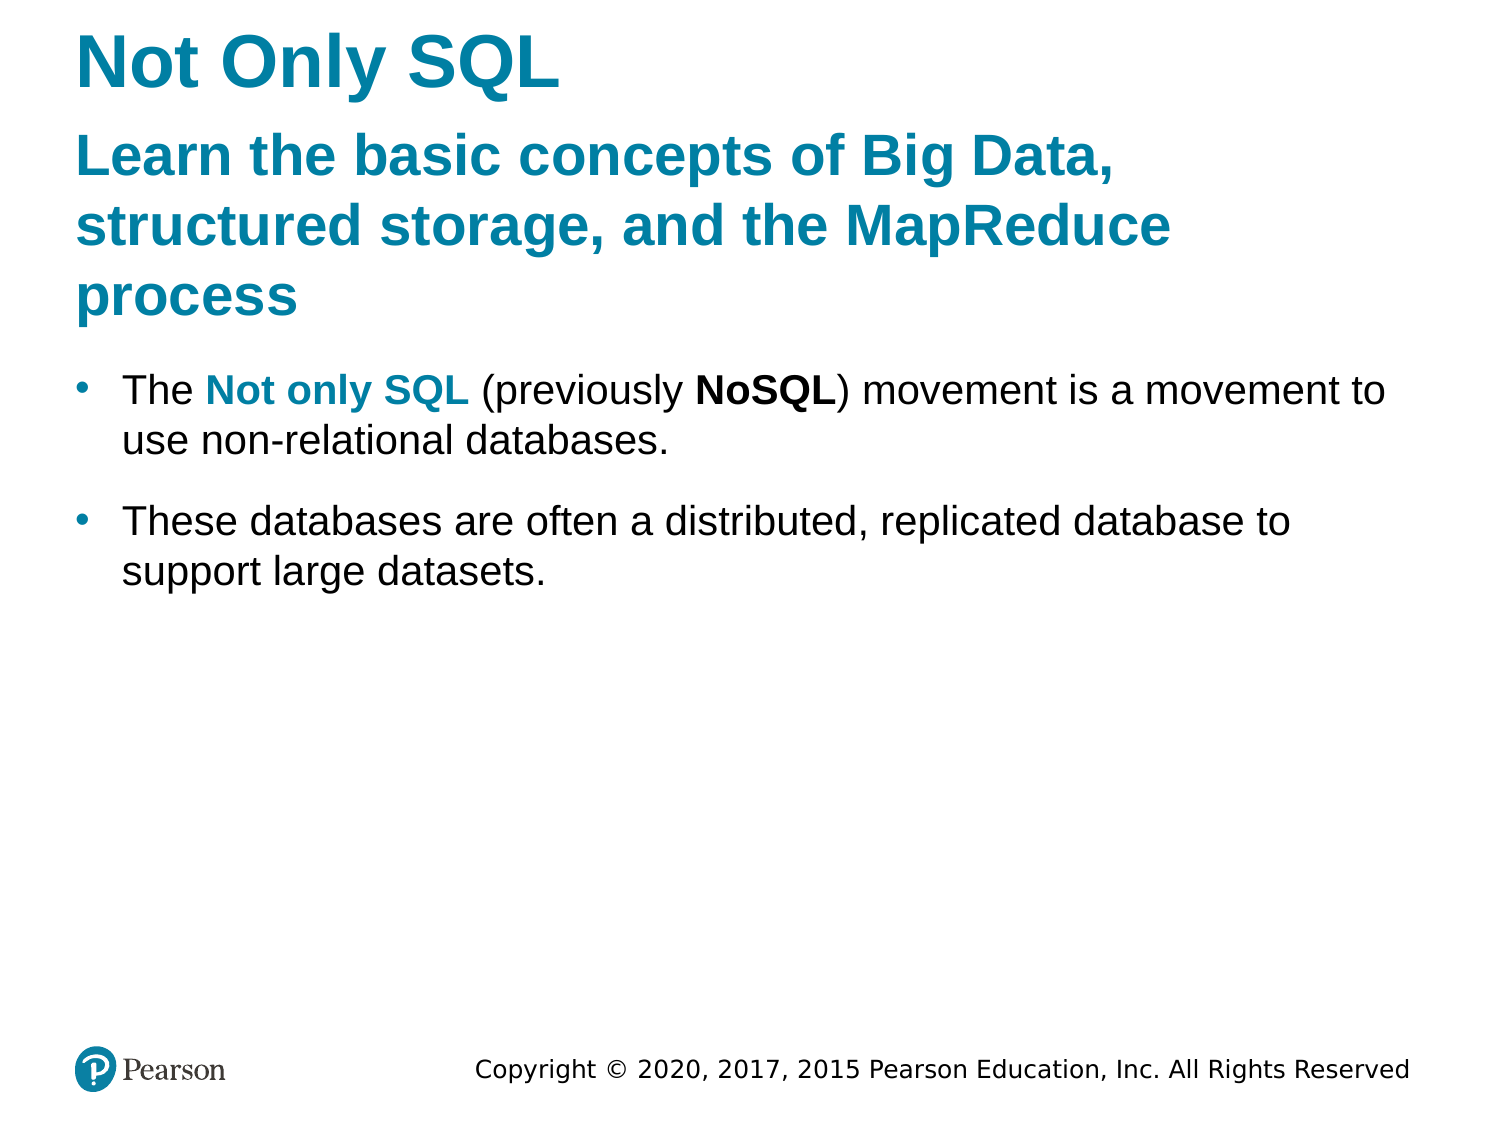

# Not Only SQL
Learn the basic concepts of Big Data, structured storage, and the MapReduce process
The Not only SQL (previously NoSQL) movement is a movement to use non-relational databases.
These databases are often a distributed, replicated database to support large datasets.